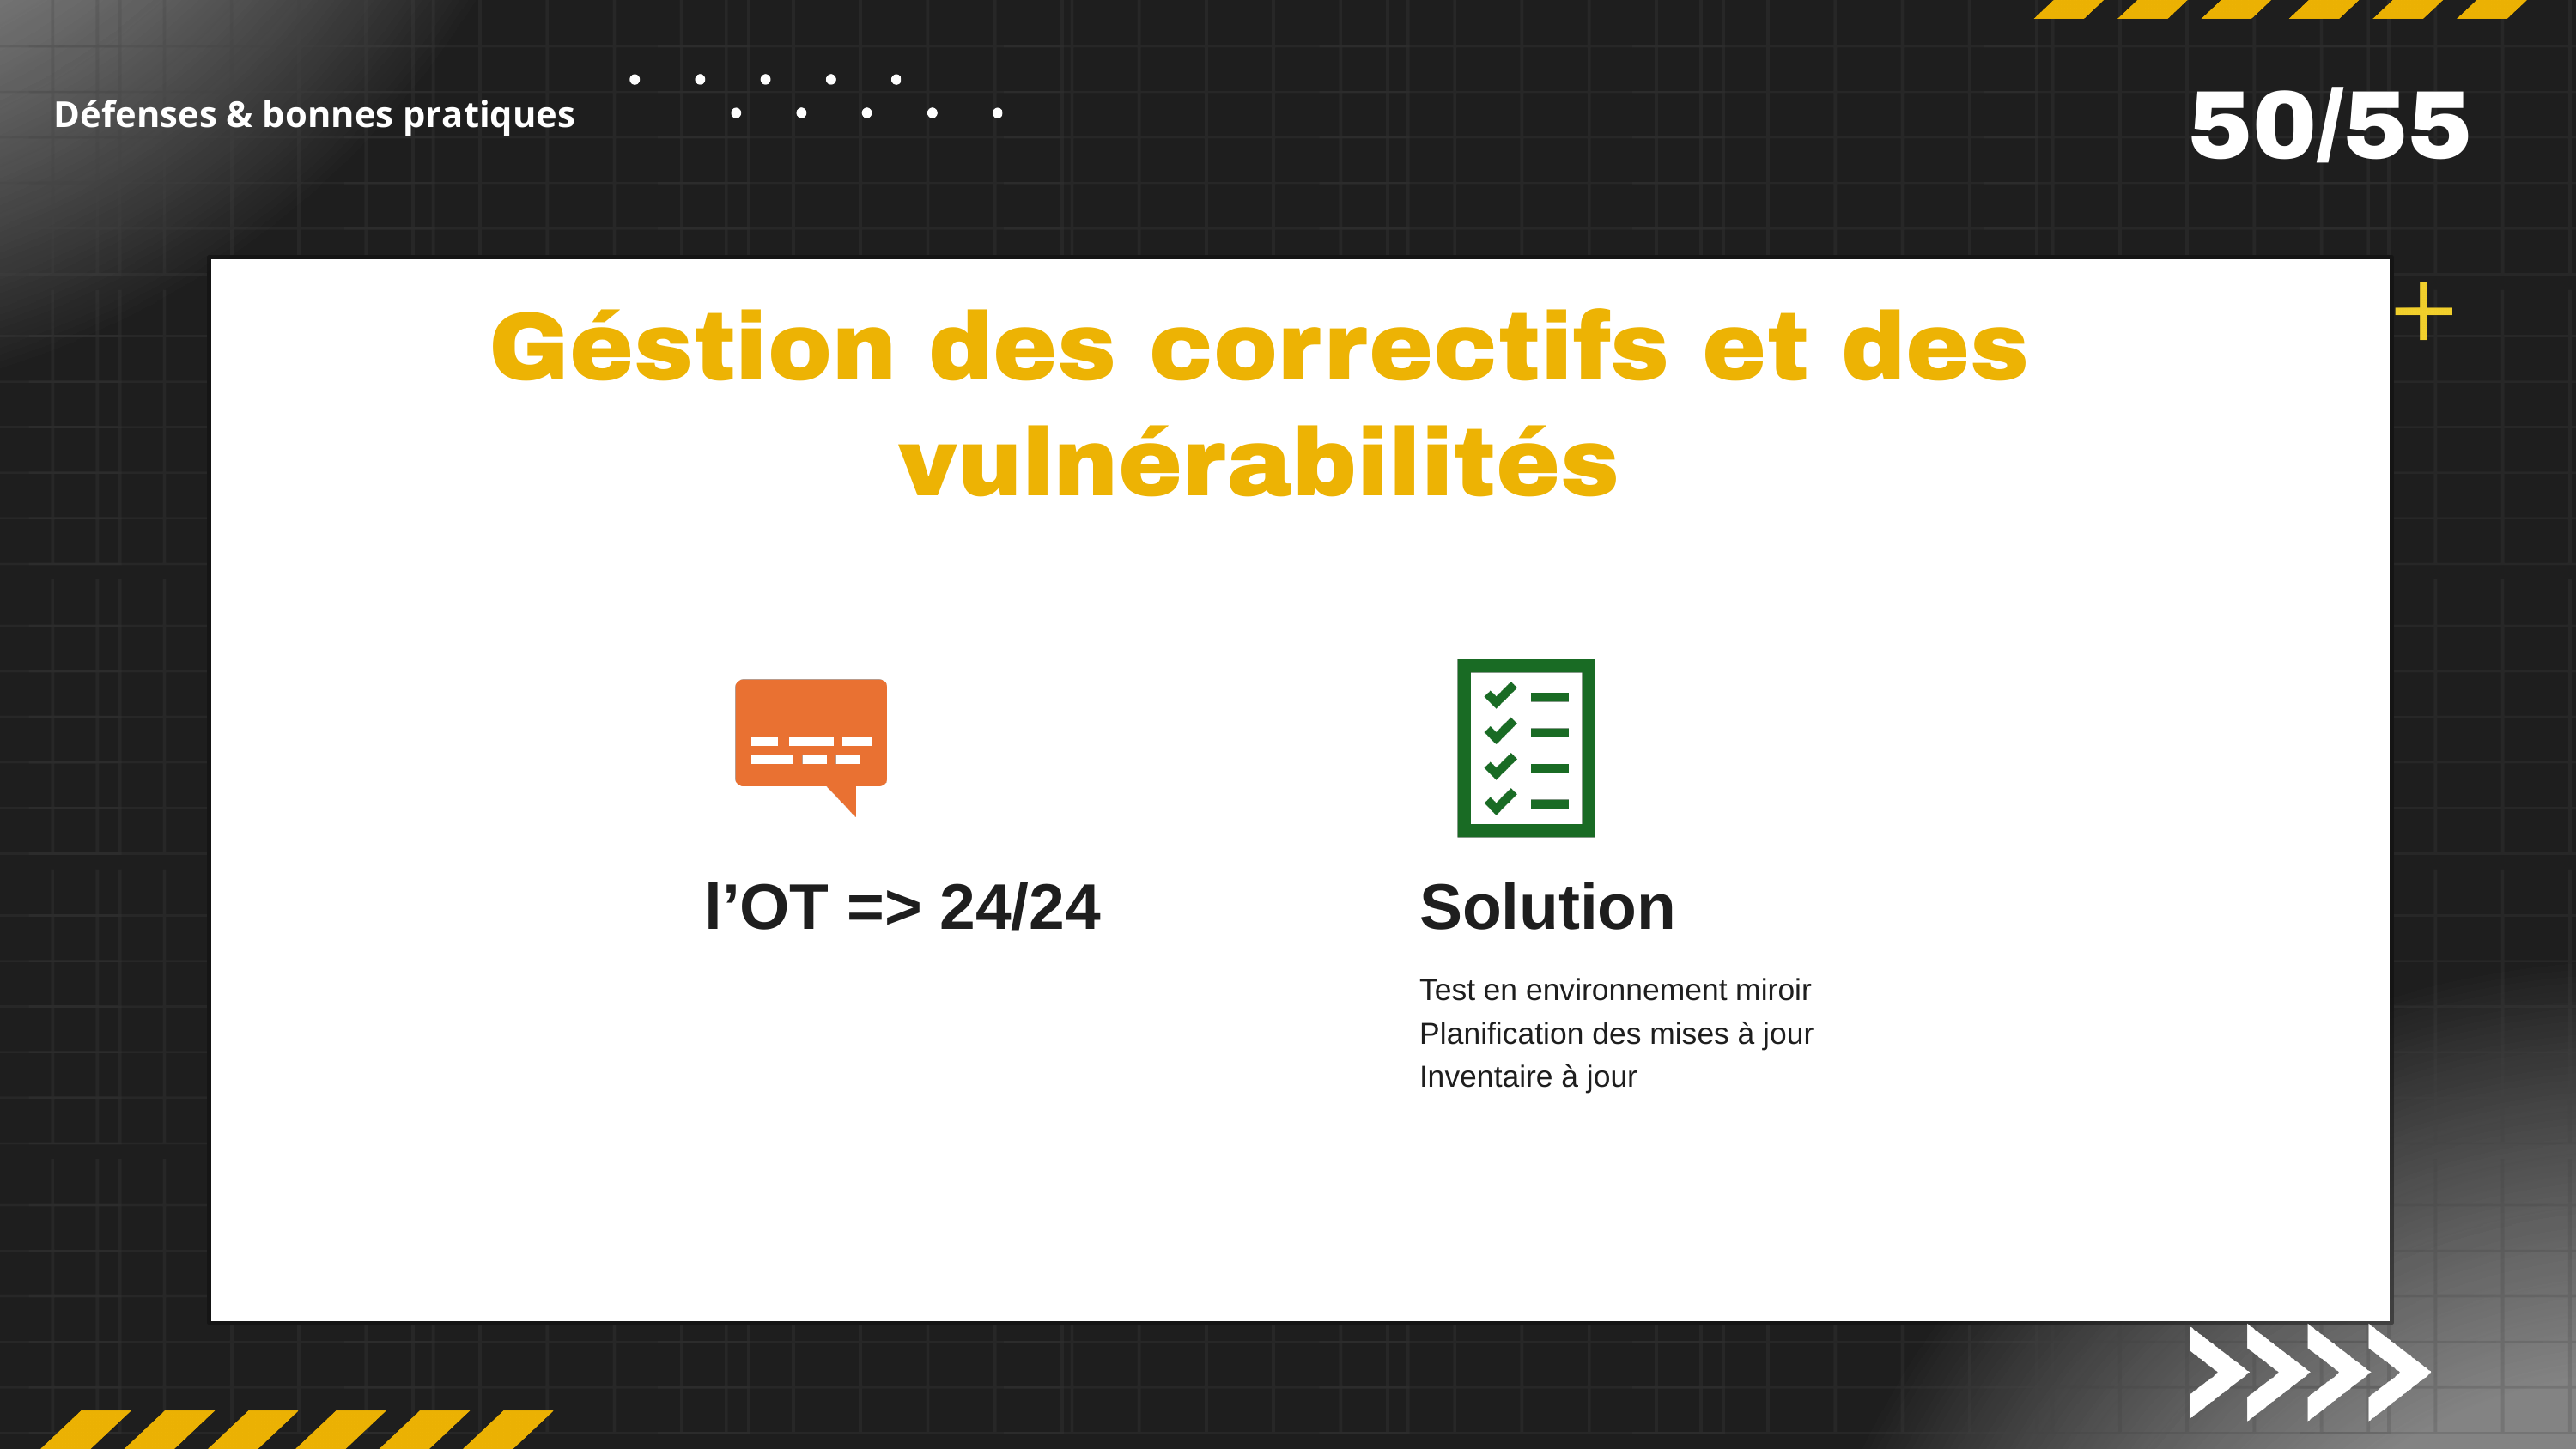

50/55
Défenses & bonnes pratiques

Géstion des correctifs et des vulnérabilités

l’OT => 24/24
Solution
Test en environnement miroir
Planification des mises à jour
Inventaire à jour